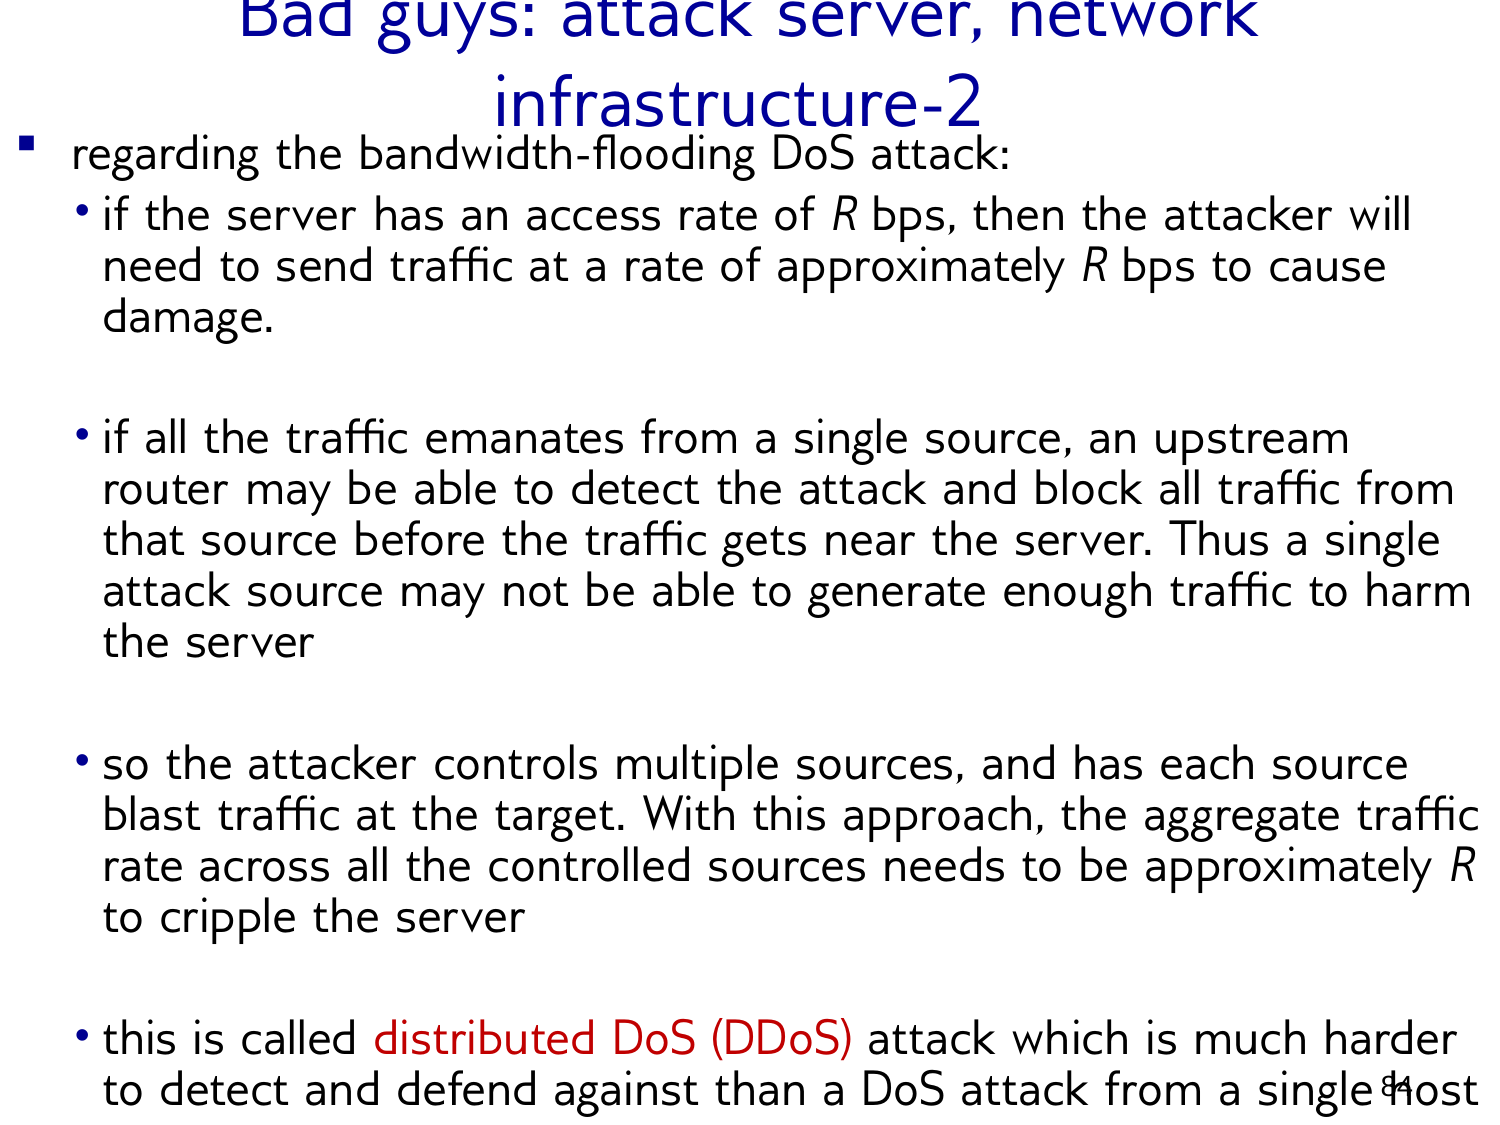

Bad guys: attack server, network infrastructure-2
regarding the bandwidth-flooding DoS attack:
if the server has an access rate of R bps, then the attacker will need to send traffic at a rate of approximately R bps to cause damage.

if all the traffic emanates from a single source, an upstream router may be able to detect the attack and block all traffic from that source before the traffic gets near the server. Thus a single attack source may not be able to generate enough traffic to harm the server

so the attacker controls multiple sources, and has each source blast traffic at the target. With this approach, the aggregate traffic rate across all the controlled sources needs to be approximately R to cripple the server

this is called distributed DoS (DDoS) attack which is much harder to detect and defend against than a DoS attack from a single host
84